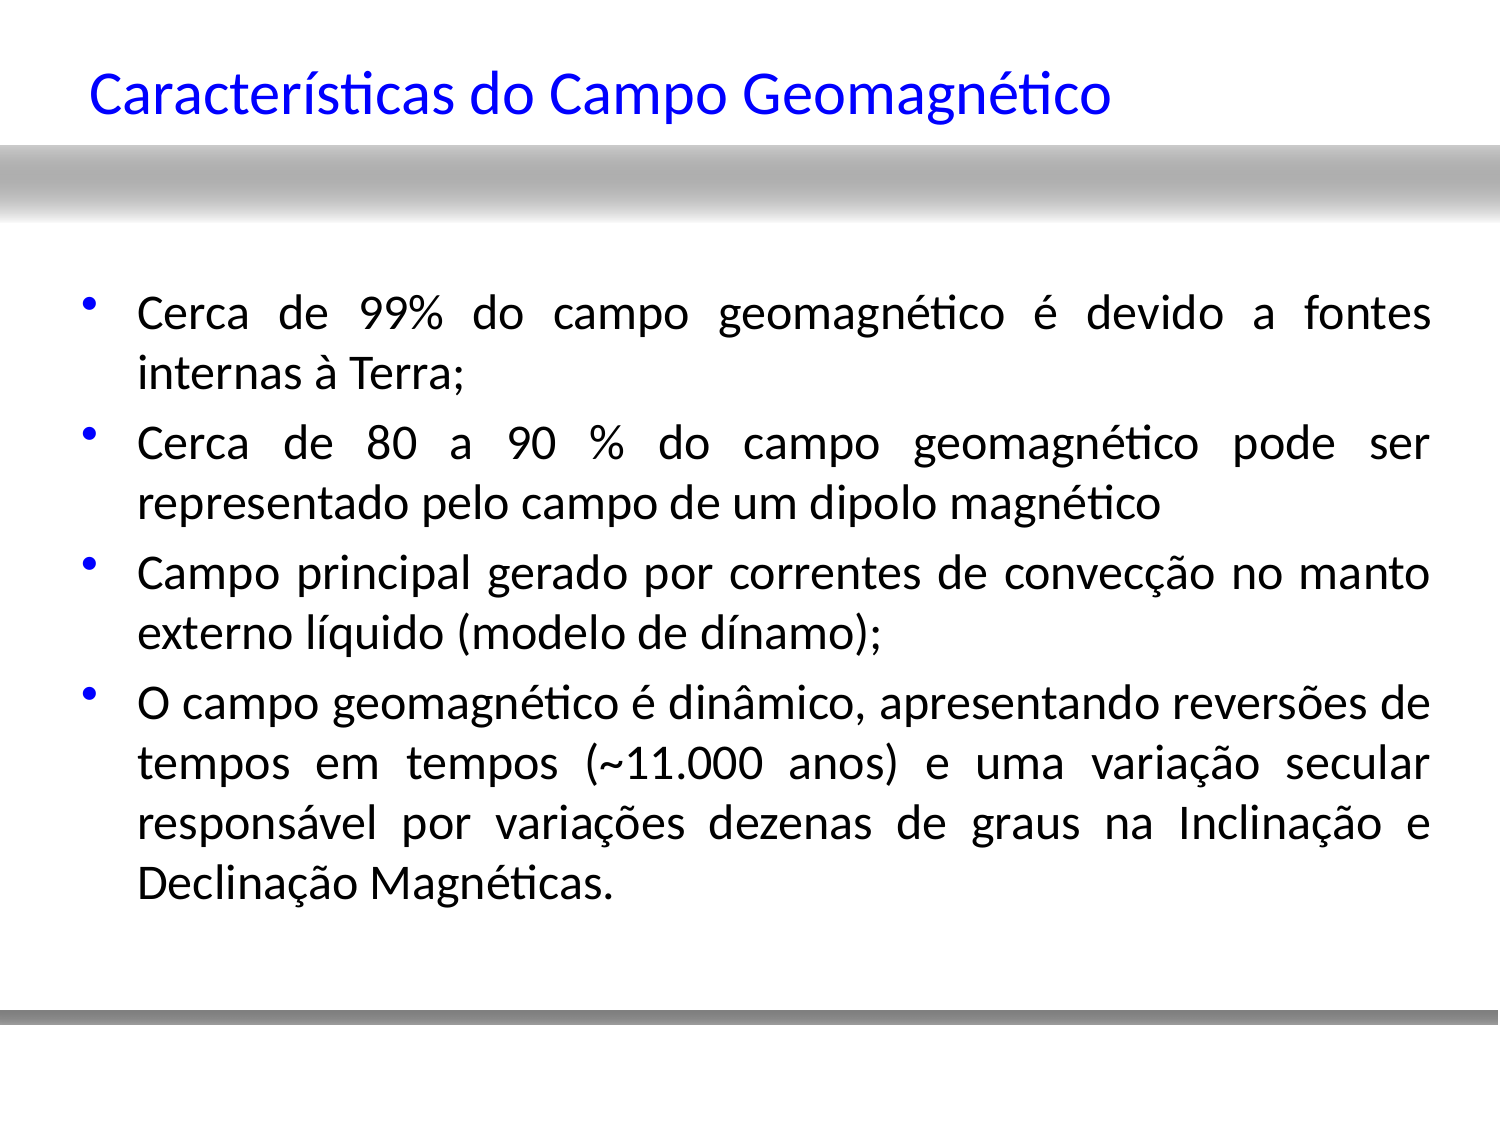

# Características do Campo Geomagnético
Cerca de 99% do campo geomagnético é devido a fontes internas à Terra;
Cerca de 80 a 90 % do campo geomagnético pode ser representado pelo campo de um dipolo magnético
Campo principal gerado por correntes de convecção no manto externo líquido (modelo de dínamo);
O campo geomagnético é dinâmico, apresentando reversões de tempos em tempos (~11.000 anos) e uma variação secular responsável por variações dezenas de graus na Inclinação e Declinação Magnéticas.